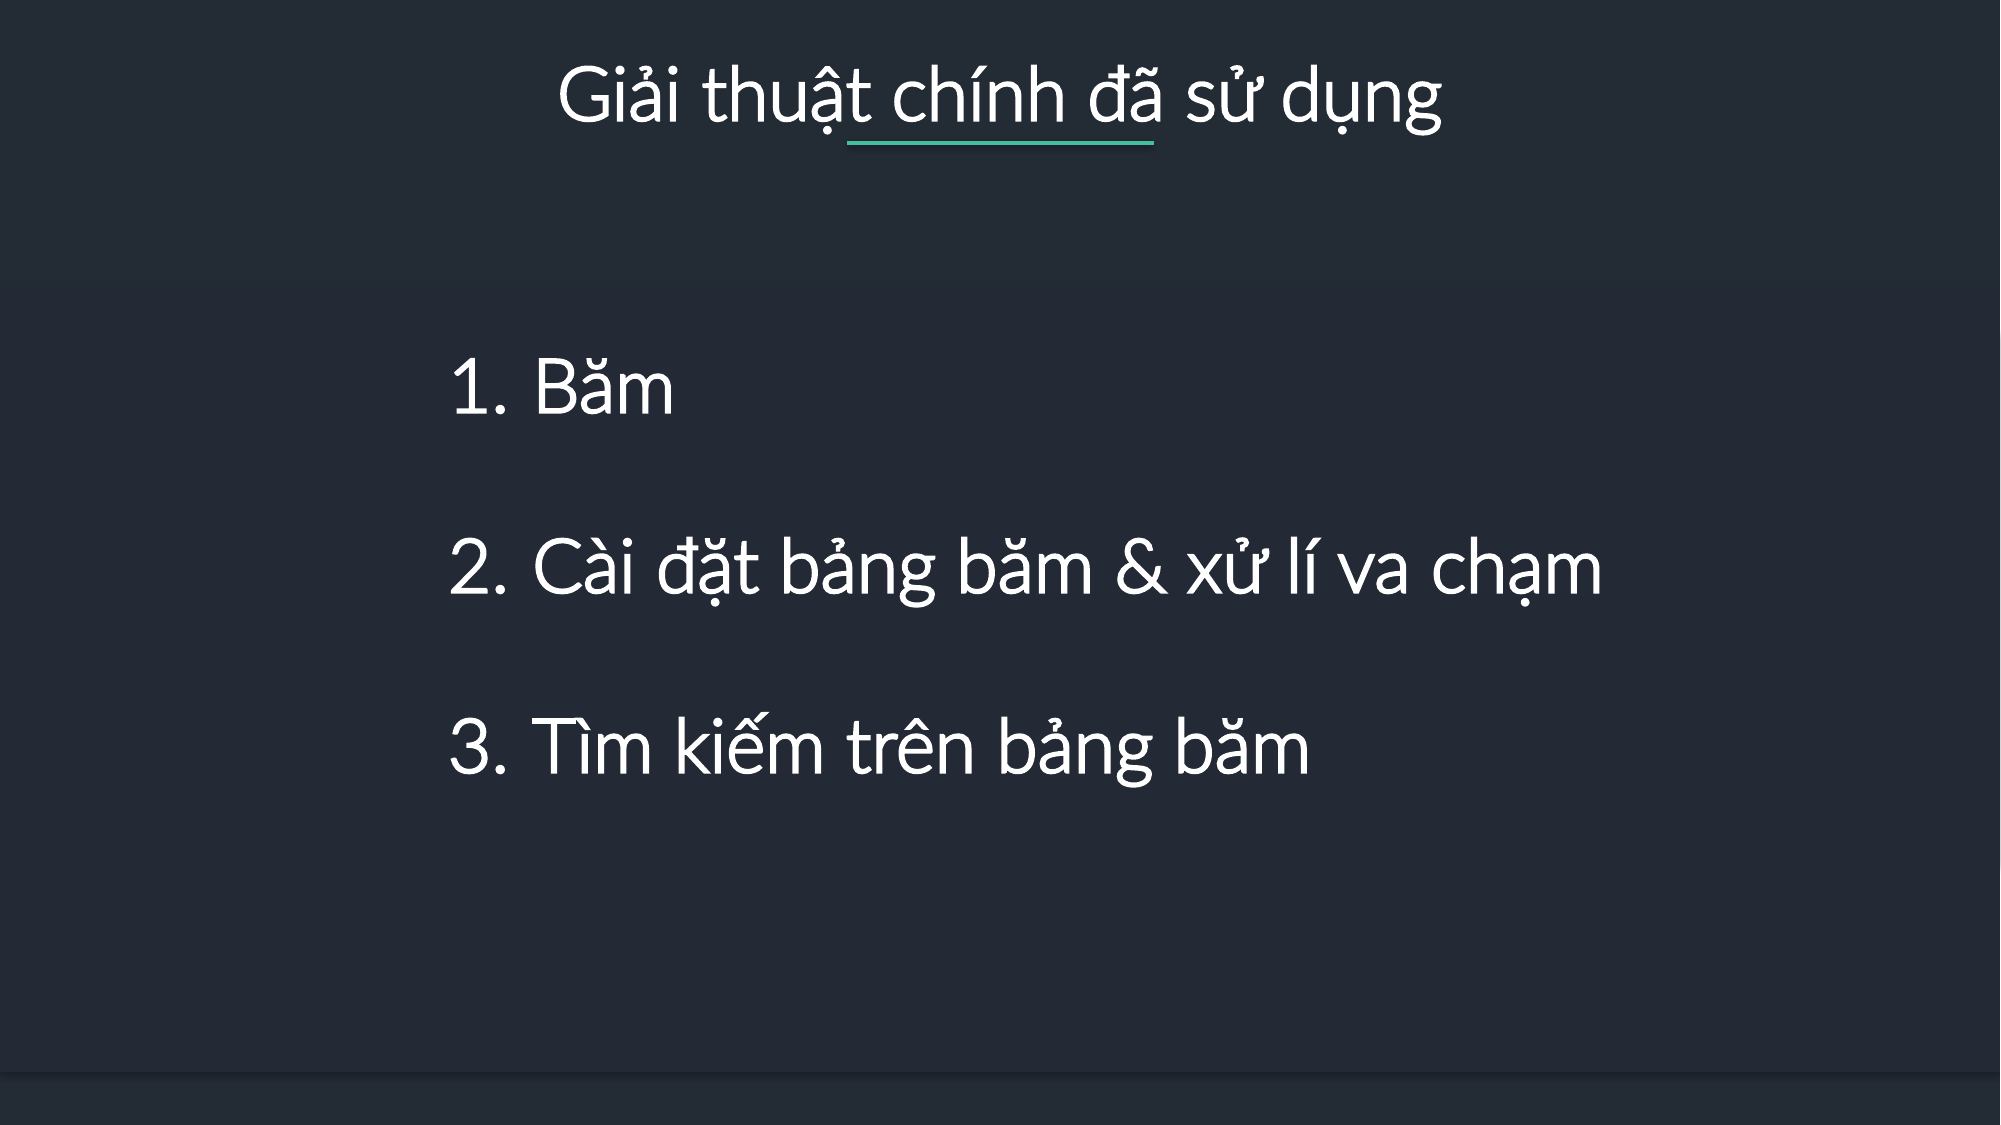

Giải thuật chính đã sử dụng

Băm

Cài đặt bảng băm & xử lí va chạm

Tìm kiếm trên bảng băm